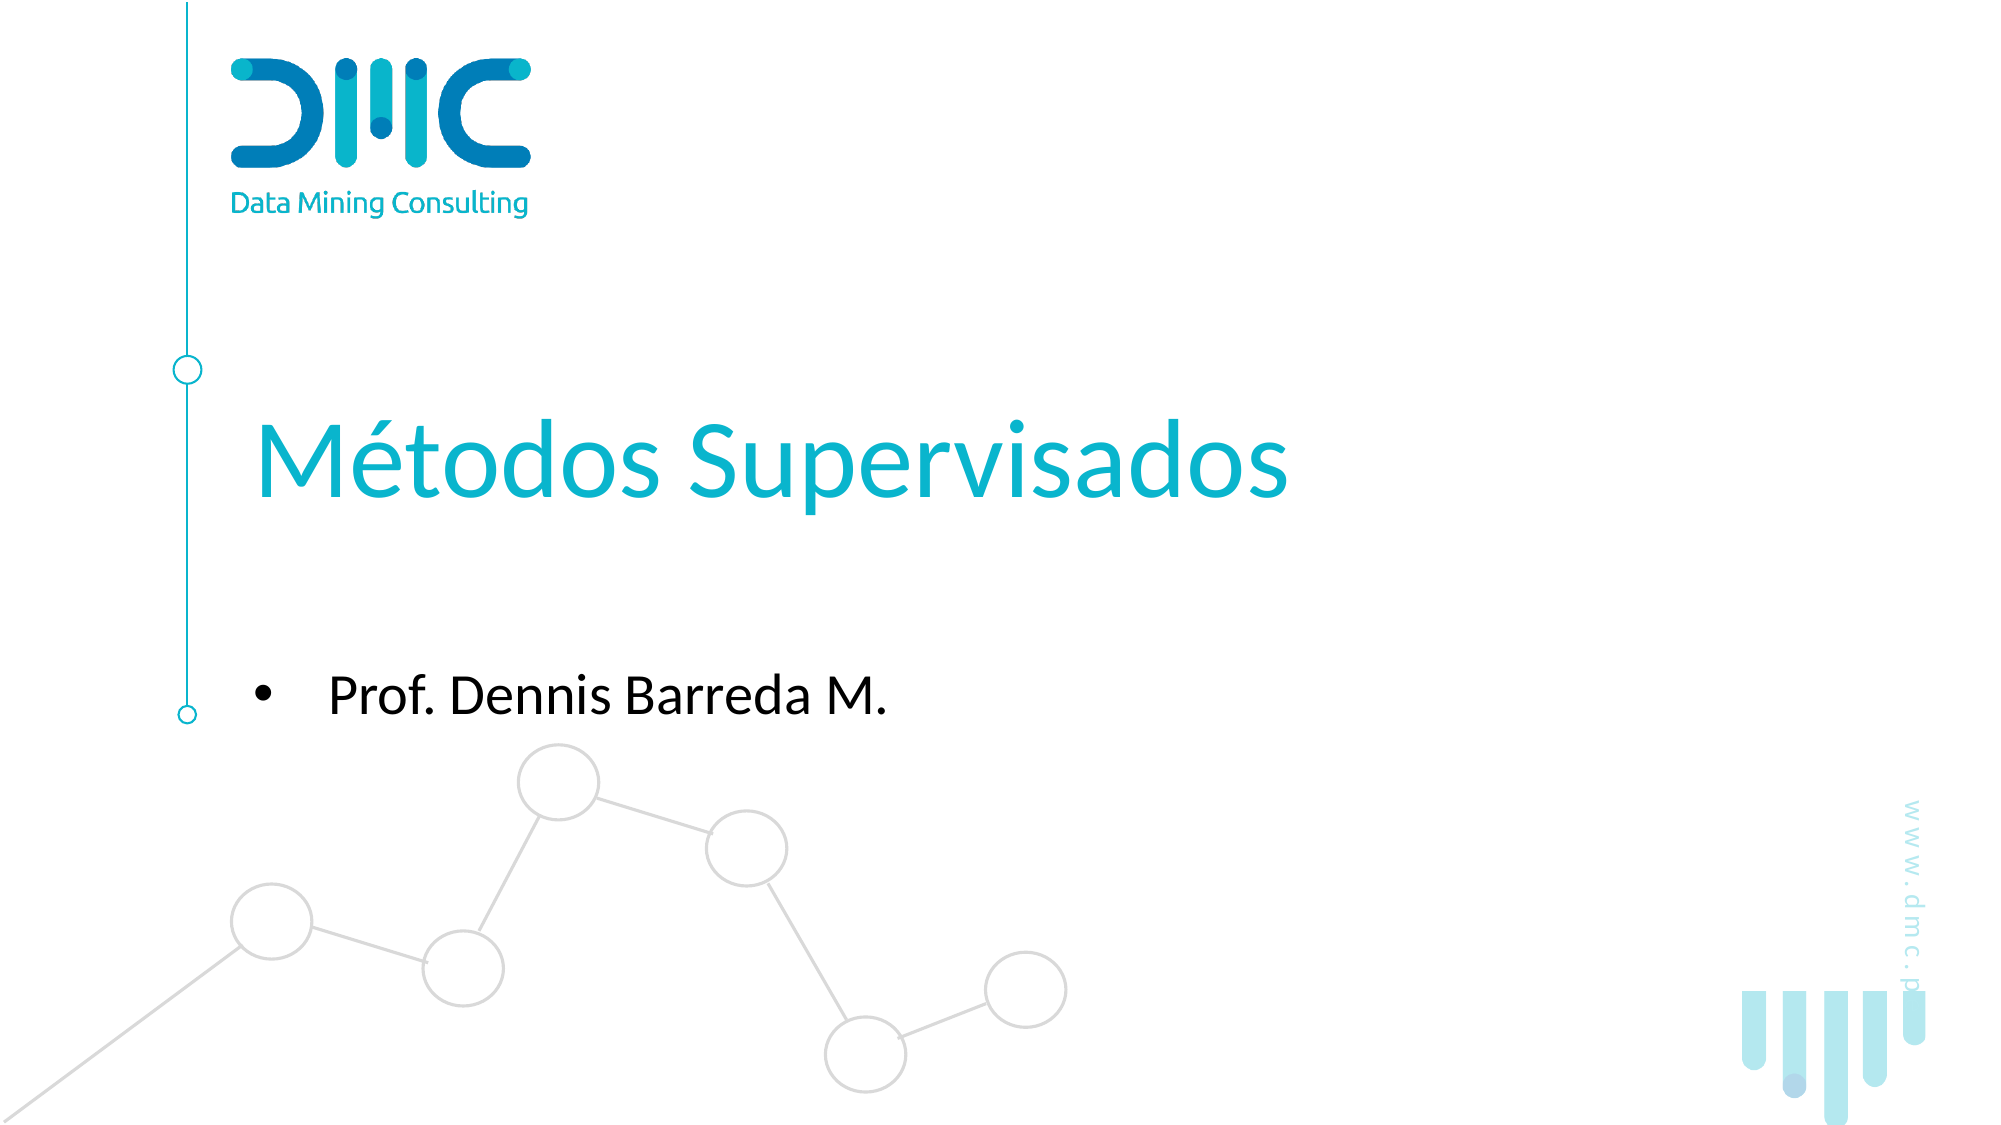

# Métodos Supervisados
Prof. Dennis Barreda M.